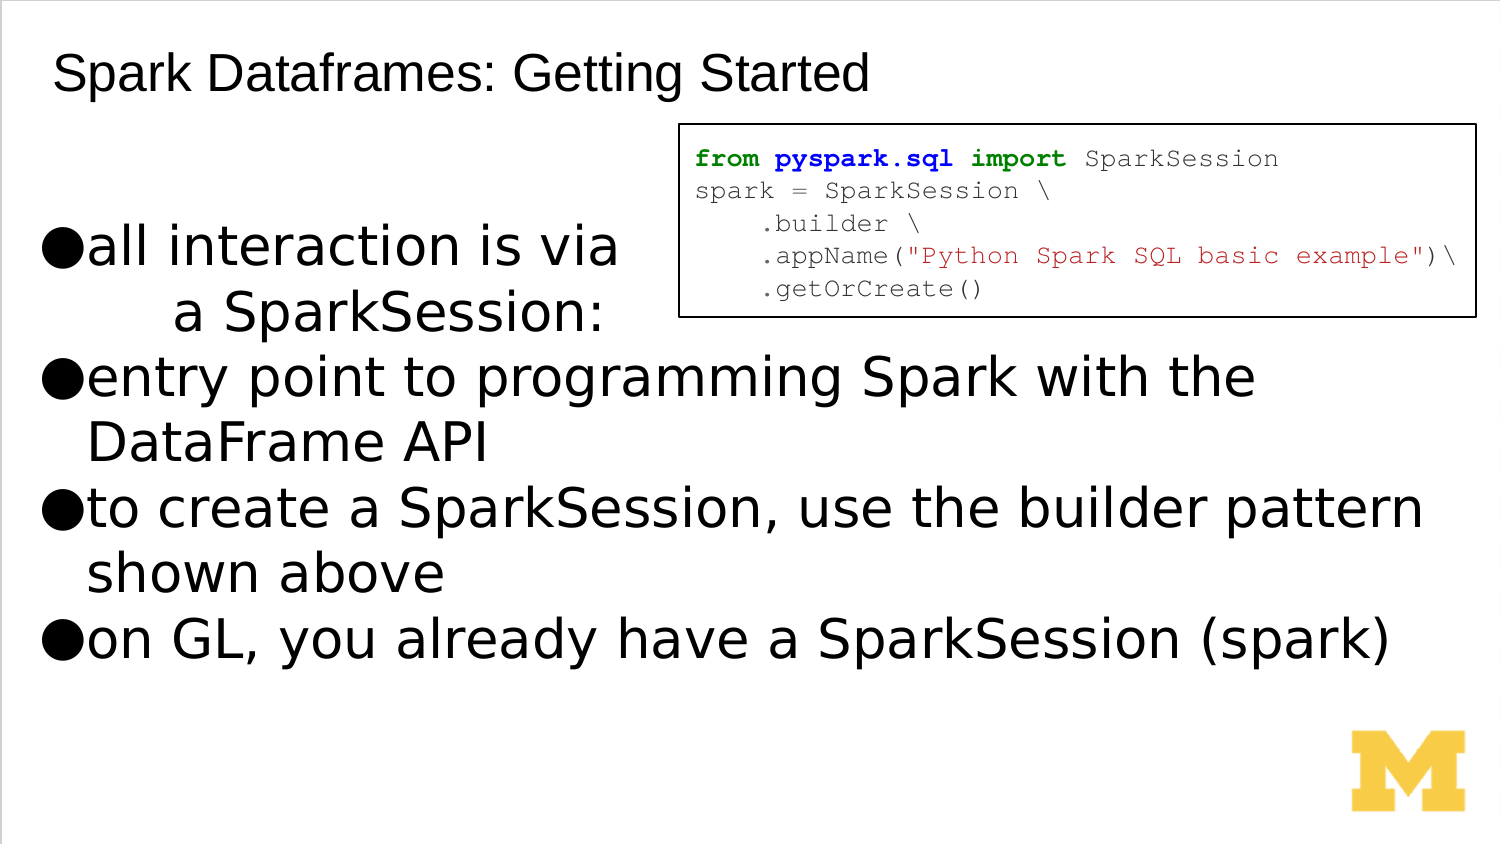

# Spark Dataframes: Getting Started
from pyspark.sql import SparkSession
spark = SparkSession \
    .builder \
    .appName("Python Spark SQL basic example")\
    .getOrCreate()
all interaction is via
     a SparkSession:
entry point to programming Spark with the DataFrame API
to create a SparkSession, use the builder pattern shown above
on GL, you already have a SparkSession (spark)